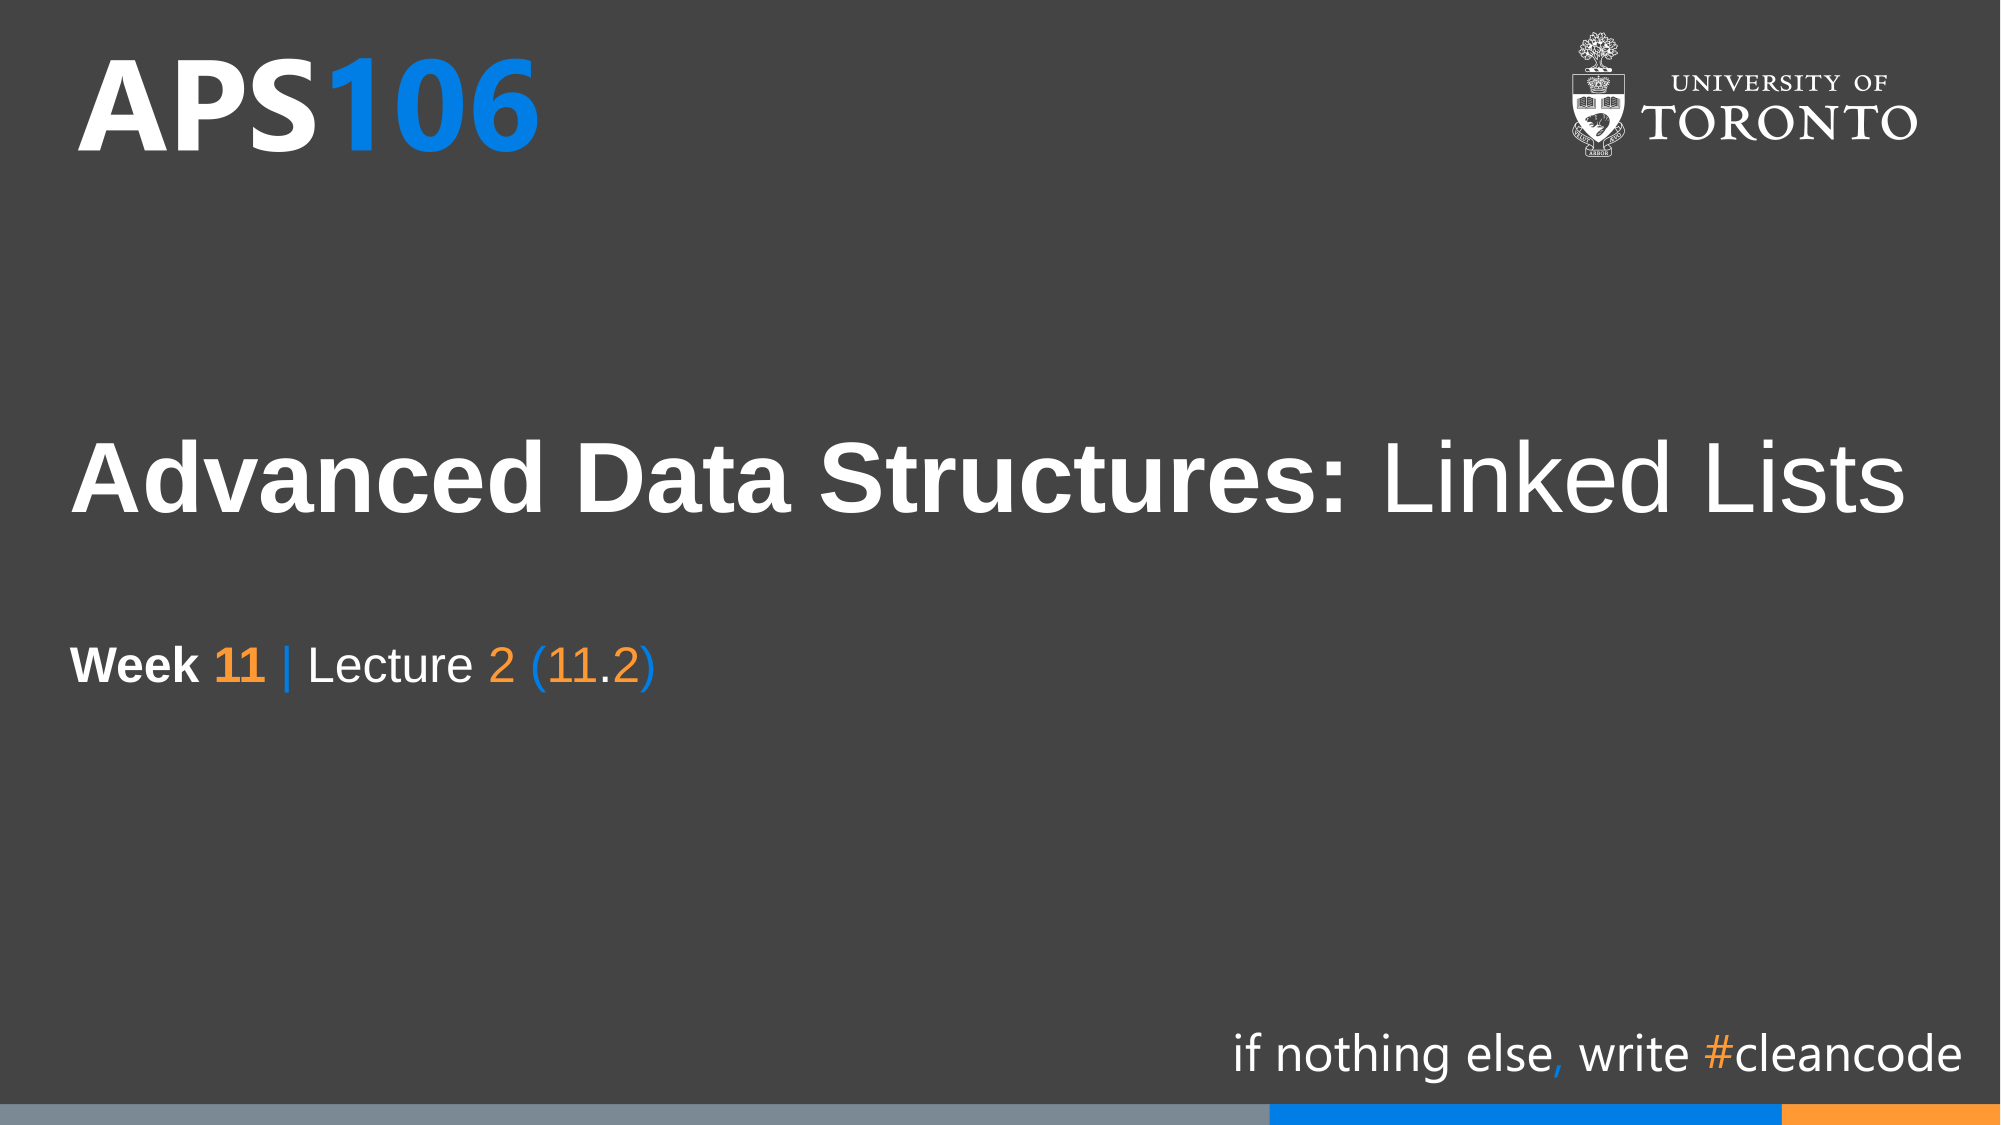

# Advanced Data Structures: Linked Lists
Week 11 | Lecture 2 (11.2)